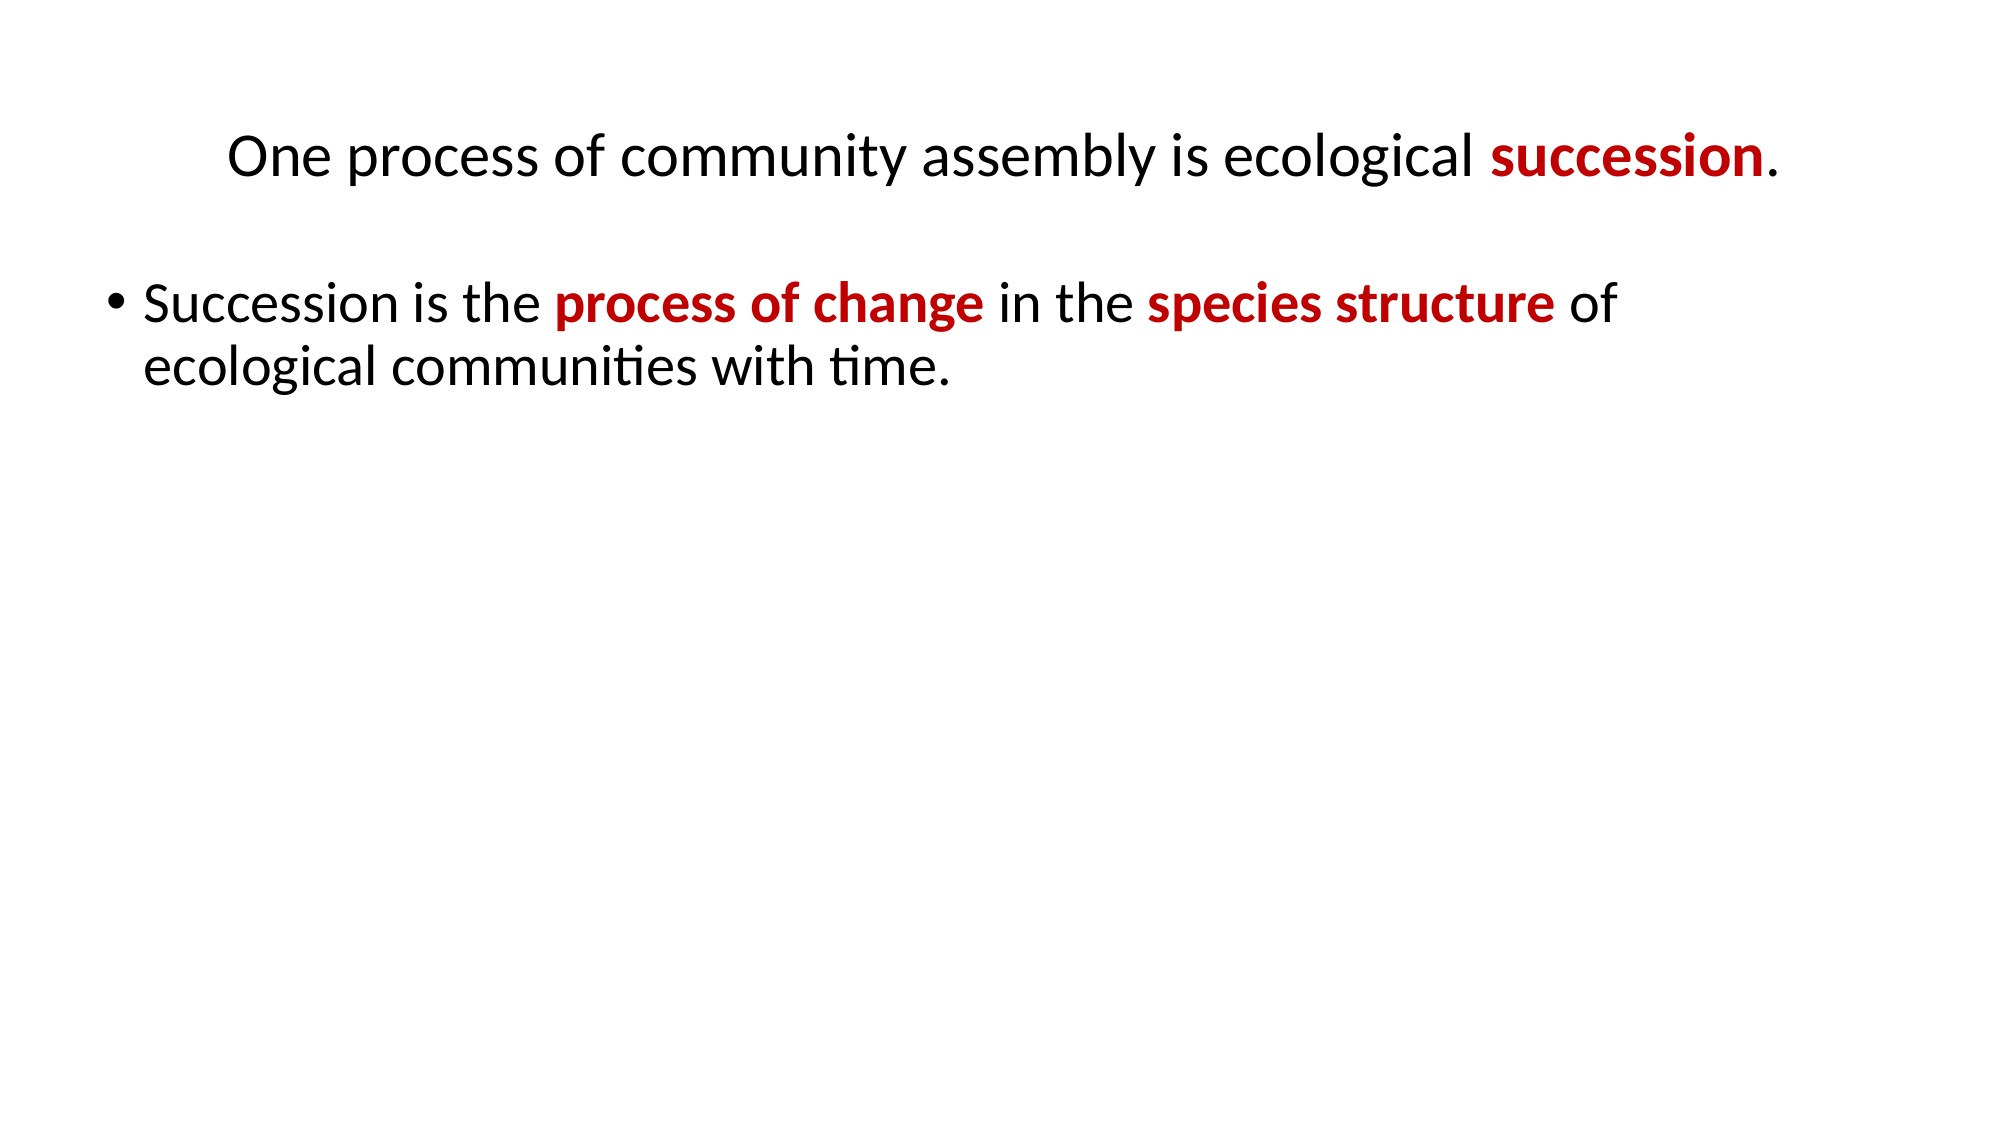

# One process of community assembly is ecological succession.
Succession is the process of change in the species structure of ecological communities with time.